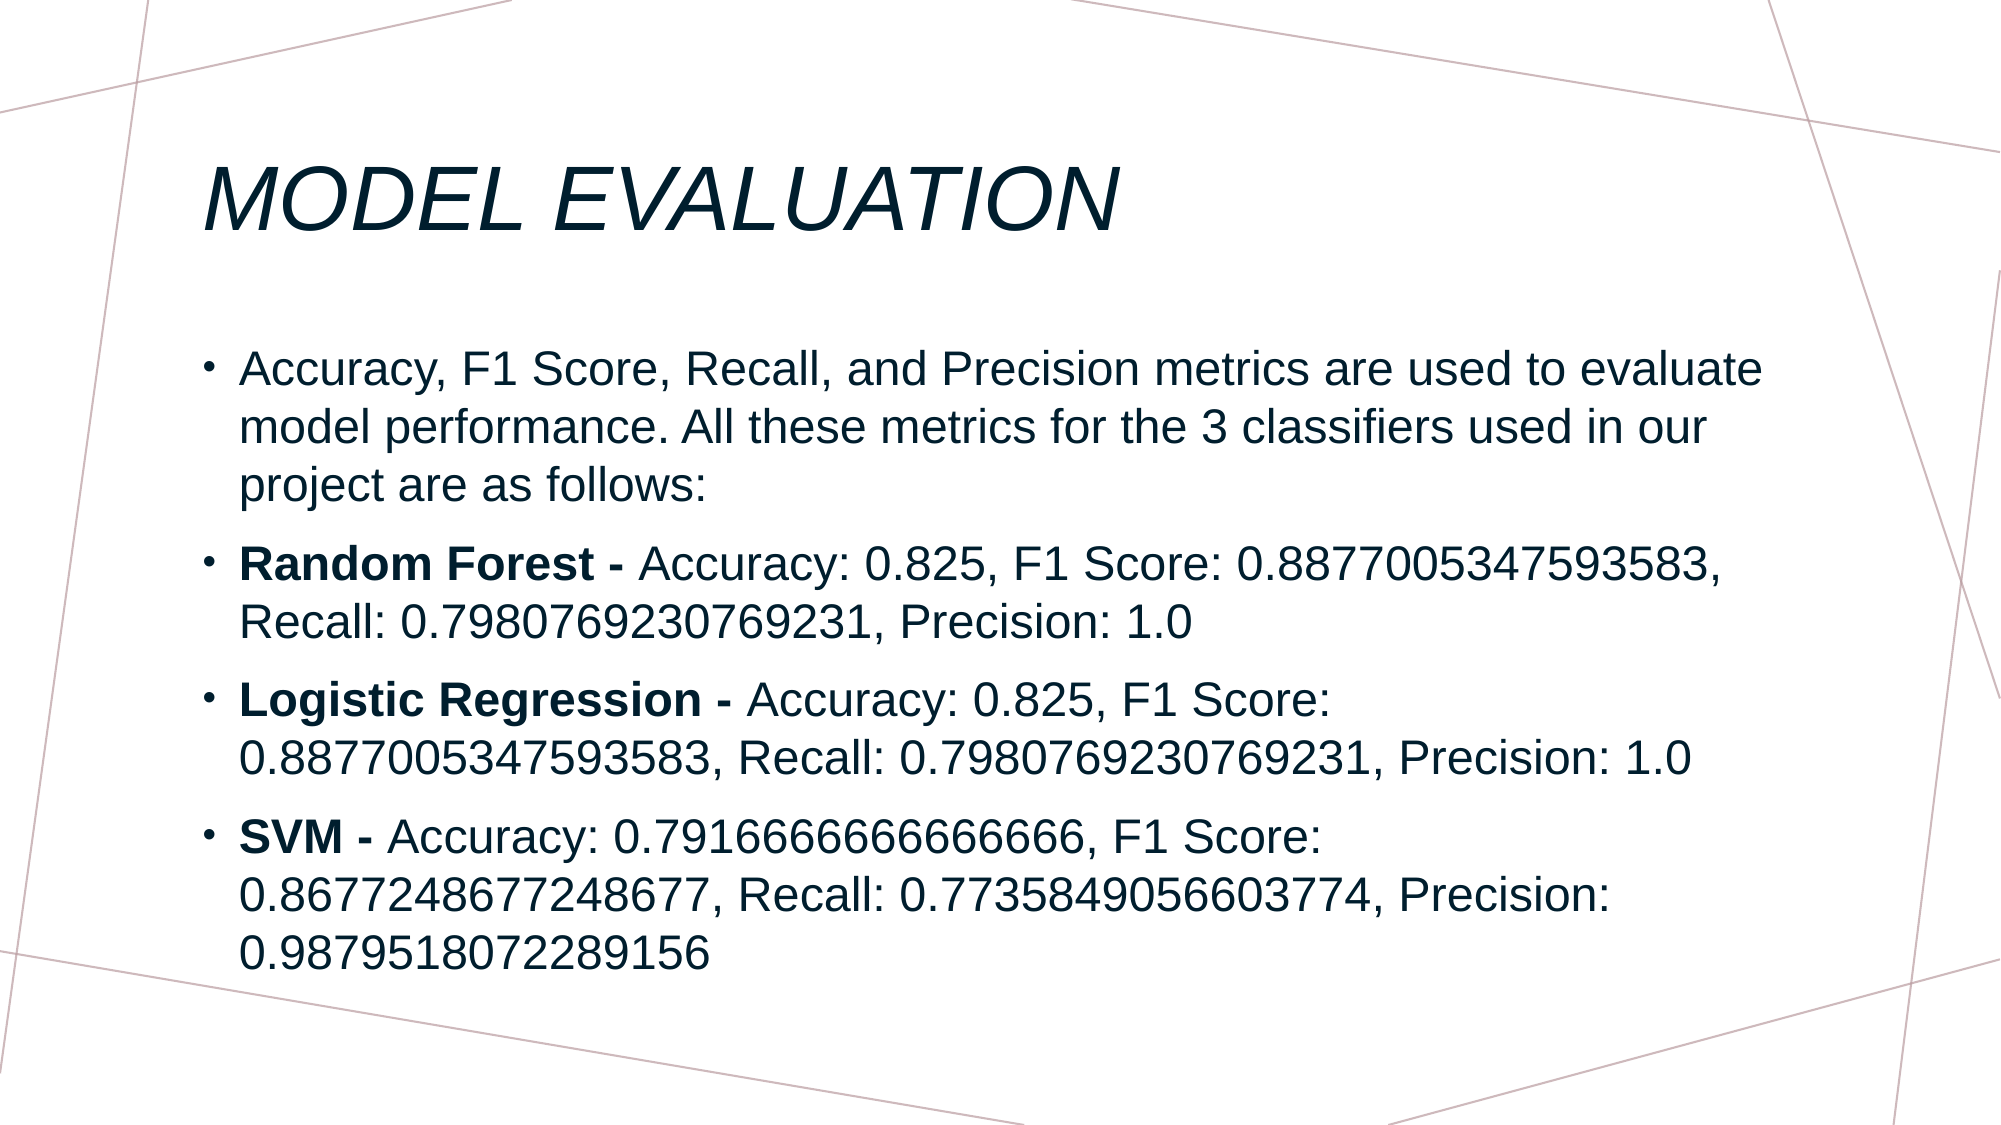

# Model evaluation
Accuracy, F1 Score, Recall, and Precision metrics are used to evaluate model performance. All these metrics for the 3 classifiers used in our project are as follows:
Random Forest - Accuracy: 0.825, F1 Score: 0.8877005347593583, Recall: 0.7980769230769231, Precision: 1.0
Logistic Regression - Accuracy: 0.825, F1 Score: 0.8877005347593583, Recall: 0.7980769230769231, Precision: 1.0
SVM - Accuracy: 0.7916666666666666, F1 Score: 0.8677248677248677, Recall: 0.7735849056603774, Precision: 0.9879518072289156